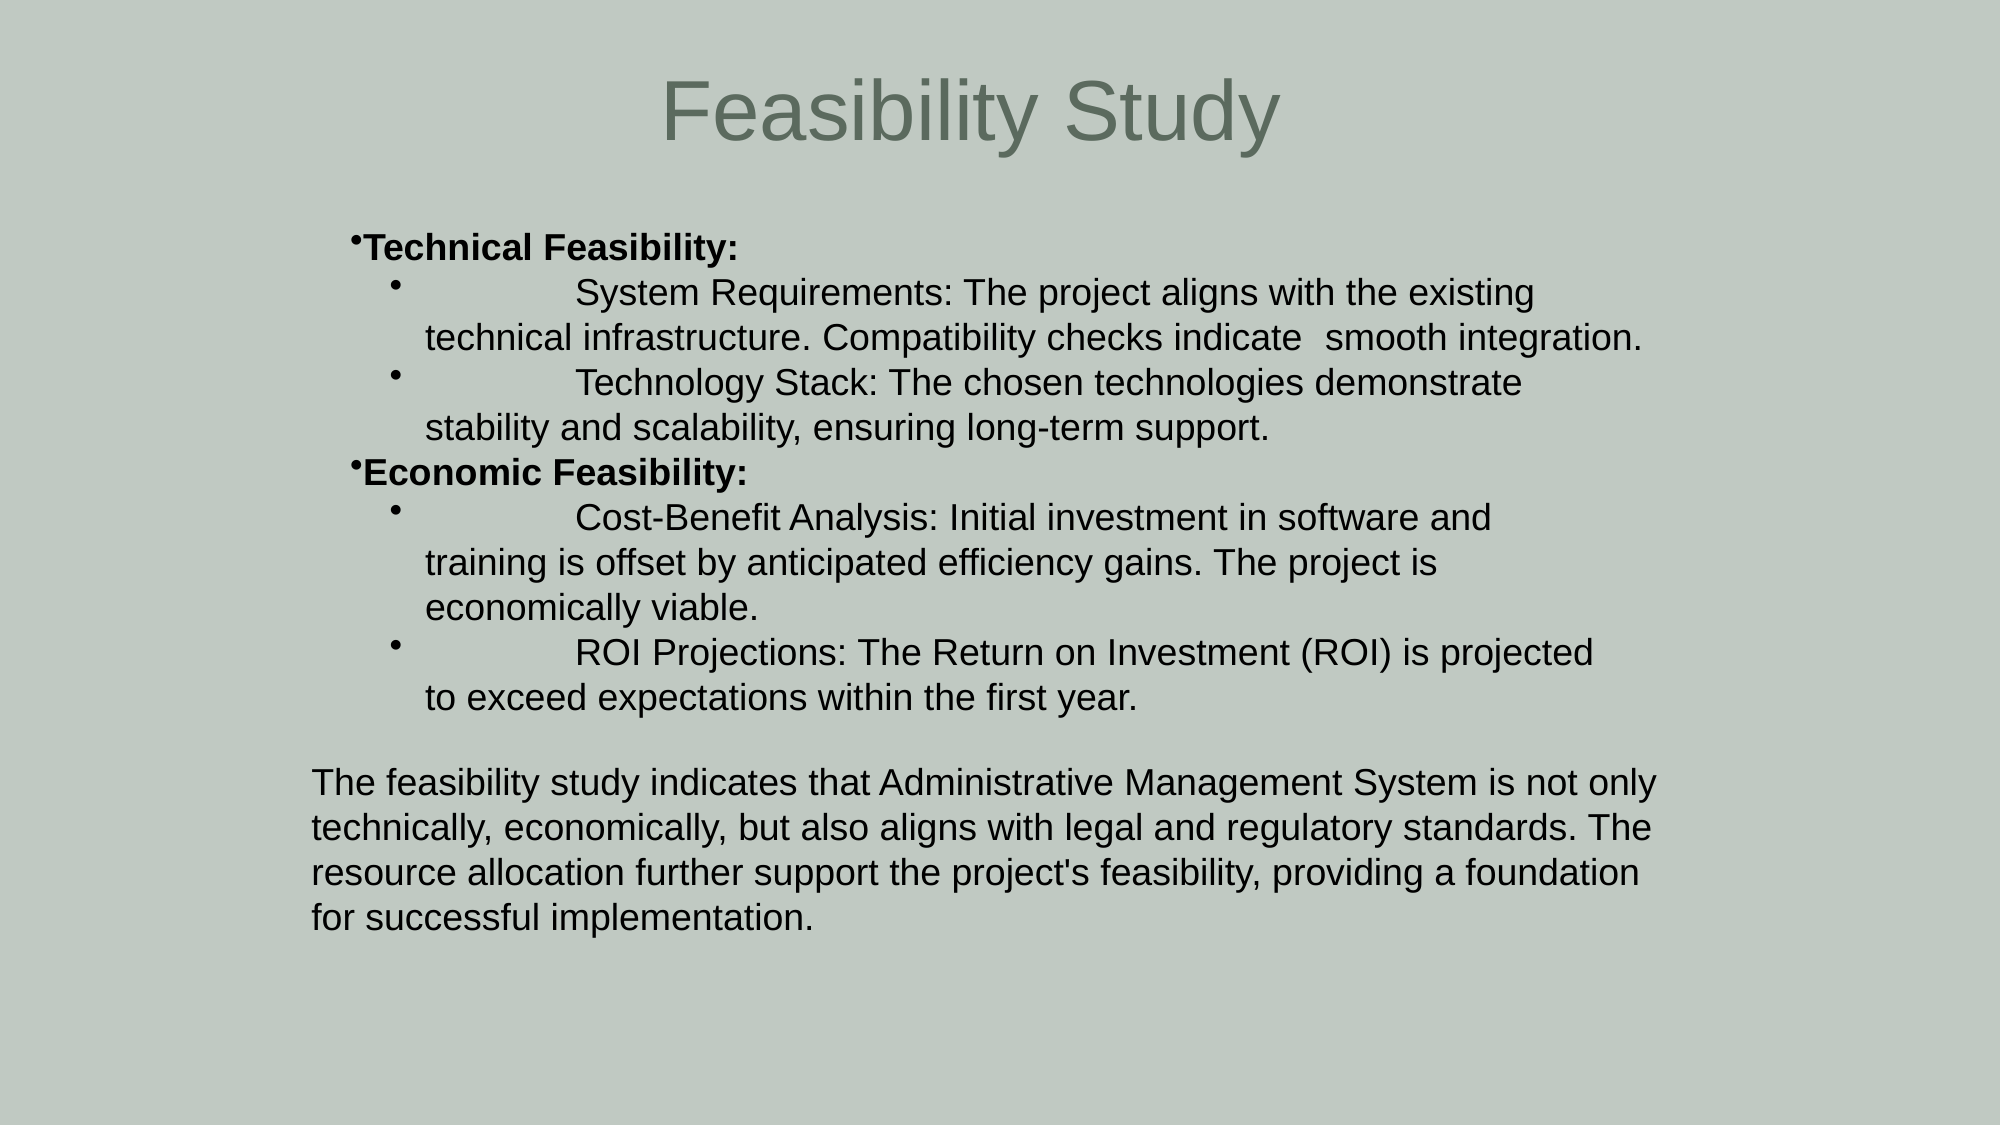

# Feasibility Study
Technical Feasibility:
 	System Requirements: The project aligns with the existing 	technical infrastructure. Compatibility checks indicate 	smooth integration.
 	Technology Stack: The chosen technologies demonstrate 	stability and scalability, ensuring long-term support.
Economic Feasibility:
 	Cost-Benefit Analysis: Initial investment in software and 	training is offset by anticipated efficiency gains. The project is 	economically viable.
 	ROI Projections: The Return on Investment (ROI) is projected 	to exceed expectations within the first year.
The feasibility study indicates that Administrative Management System is not only technically, economically, but also aligns with legal and regulatory standards. The resource allocation further support the project's feasibility, providing a foundation for successful implementation.